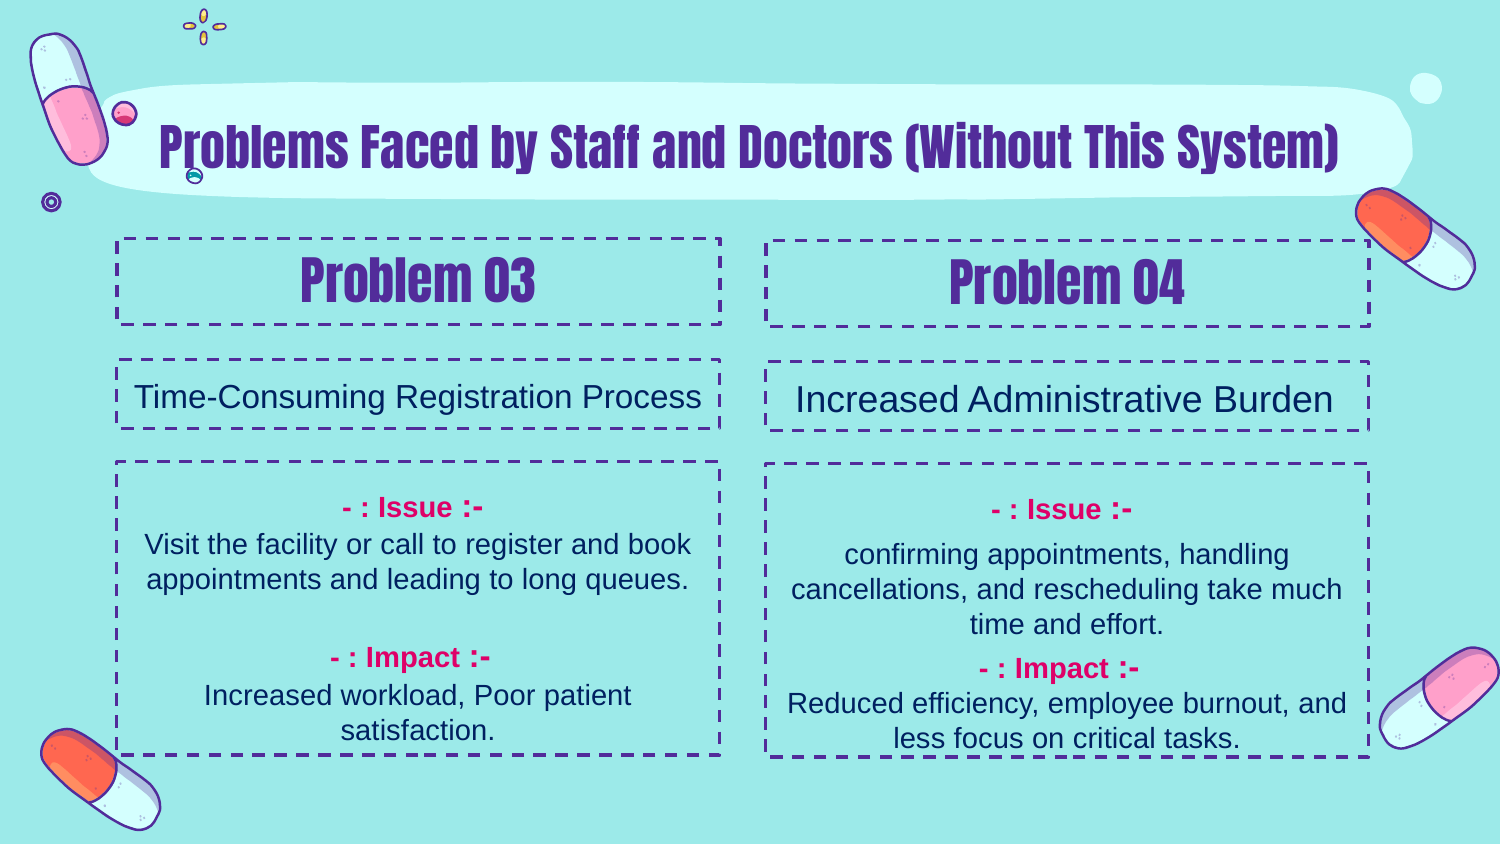

# Problems Faced by Staff and Doctors (Without This System)

Problem 03

Time-Consuming Registration Process

- : Issue :-
Visit the facility or call to register and book appointments and leading to long queues.
- : Impact :-
Increased workload, Poor patient satisfaction.
Problem 04

Increased Administrative Burden

- : Issue :-
confirming appointments, handling cancellations, and rescheduling take much time and effort.
- : Impact :-
Reduced efficiency, employee burnout, and less focus on critical tasks.